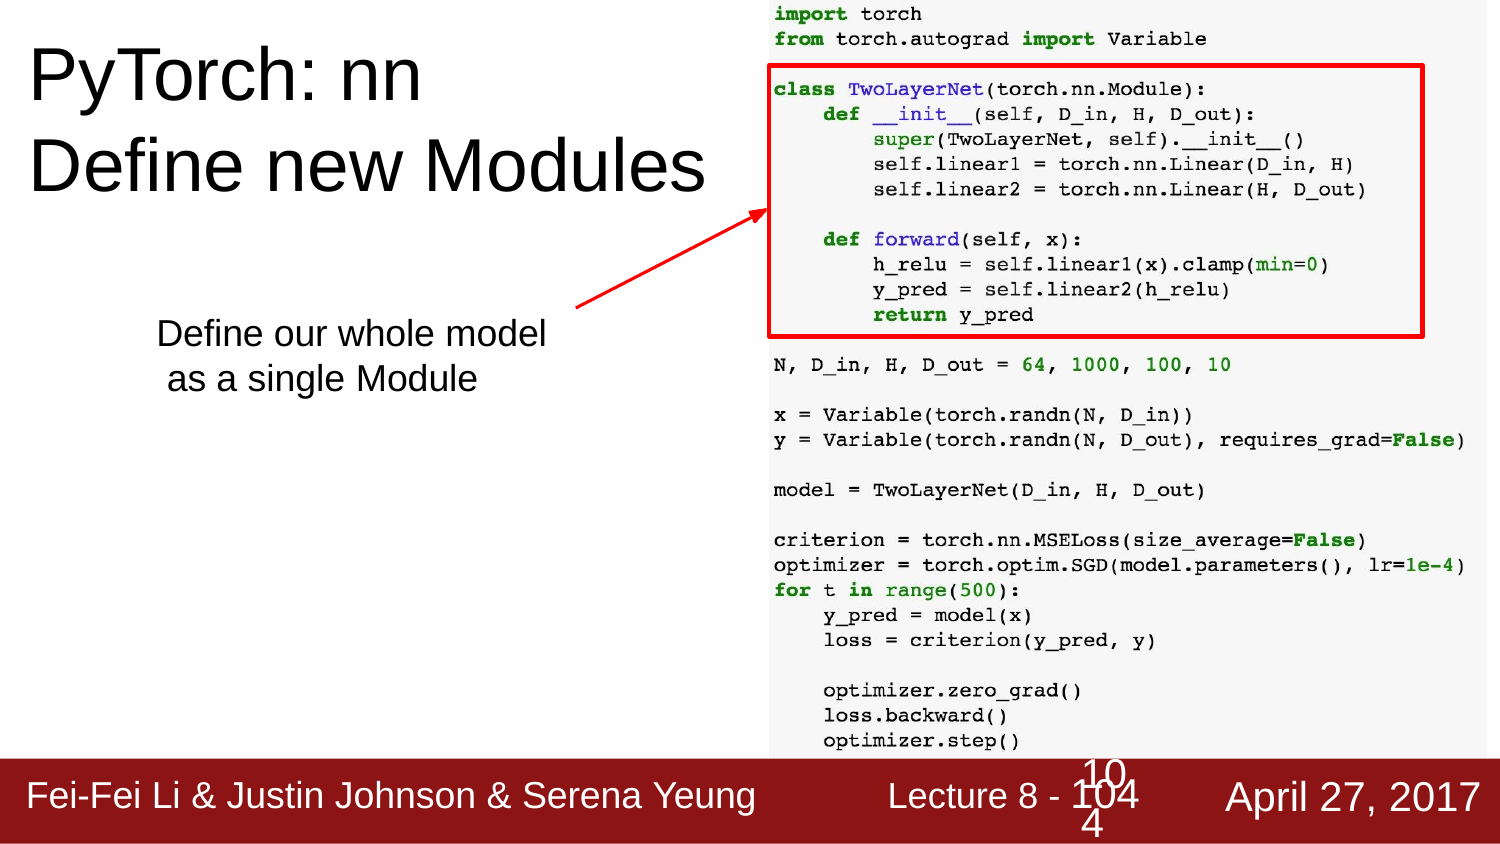

PyTorch: nn
Define new Modules

Define our whole model  as a single Module
10
Lecture 8 - 104
April 27, 2017
Fei-Fei Li & Justin Johnson & Serena Yeung
4